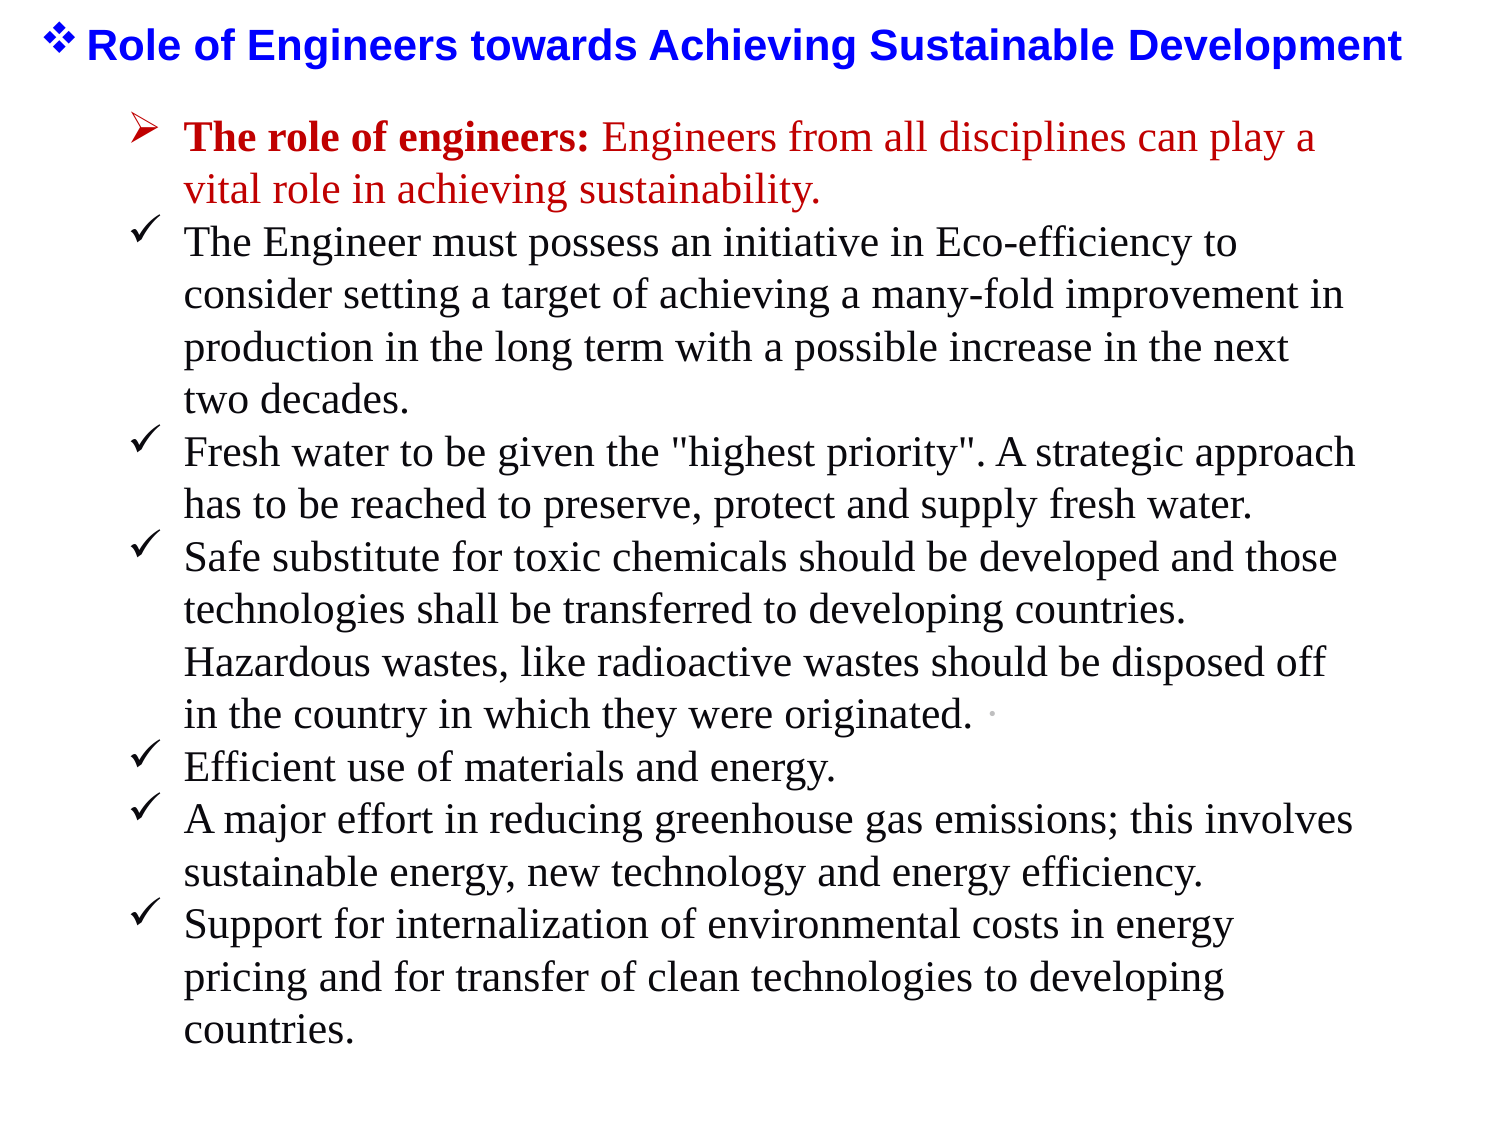

Role of Engineers towards Achieving Sustainable Development
The role of engineers: Engineers from all disciplines can play a vital role in achieving sustainability.
The Engineer must possess an initiative in Eco-efficiency to consider setting a target of achieving a many-fold improvement in production in the long term with a possible increase in the next two decades.
Fresh water to be given the "highest priority". A strategic approach has to be reached to preserve, protect and supply fresh water.
Safe substitute for toxic chemicals should be developed and those technologies shall be transferred to developing countries. Hazardous wastes, like radioactive wastes should be disposed off in the country in which they were originated. ·
Efficient use of materials and energy.
A major effort in reducing greenhouse gas emissions; this involves sustainable energy, new technology and energy efficiency.
Support for internalization of environmental costs in energy pricing and for transfer of clean technologies to developing countries.